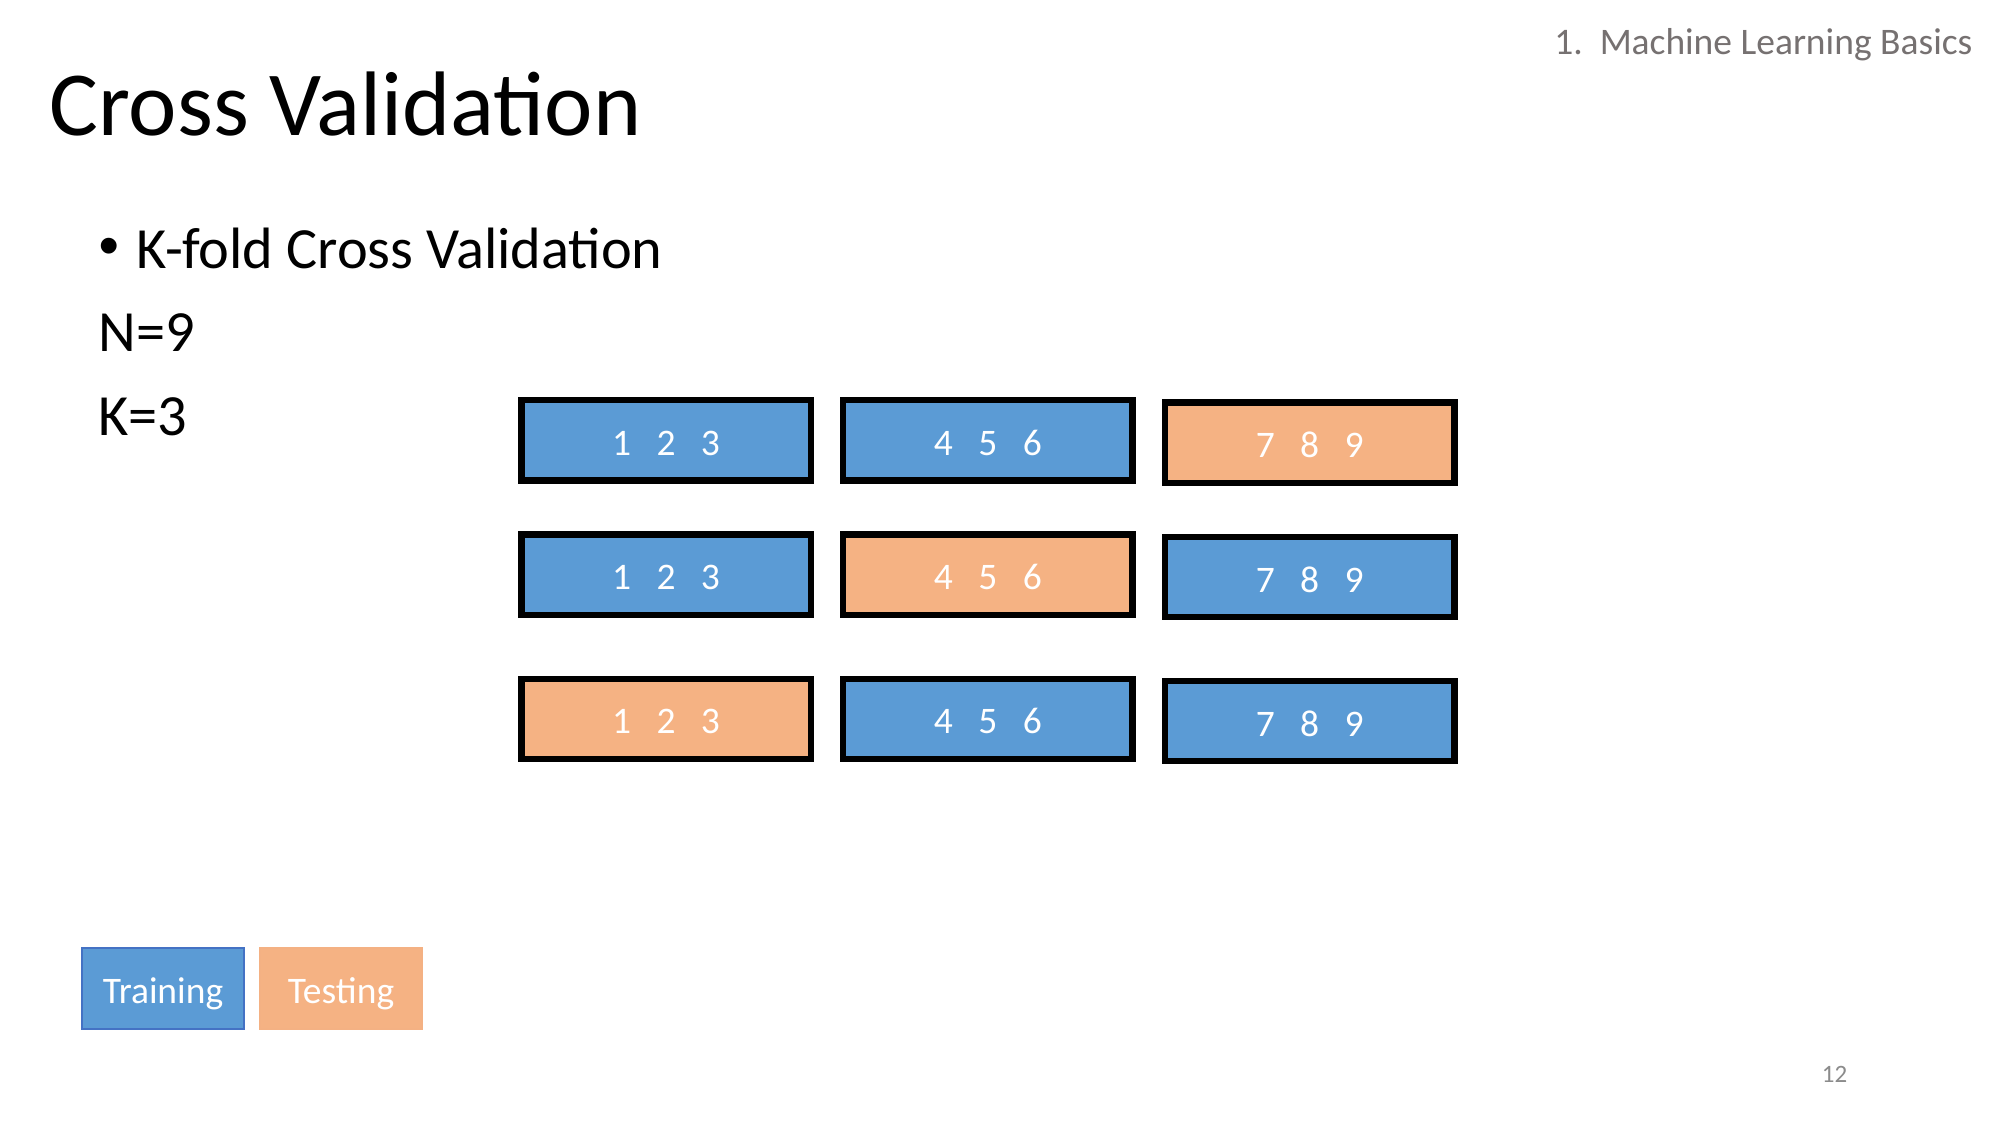

# Cross Validation
1.  Machine Learning Basics
K-fold Cross Validation
N=9
K=3

1   2   3
4   5   6
7   8   9
1   2   3
4   5   6
7   8   9
1   2   3
4   5   6
7   8   9
Testing
Training
12